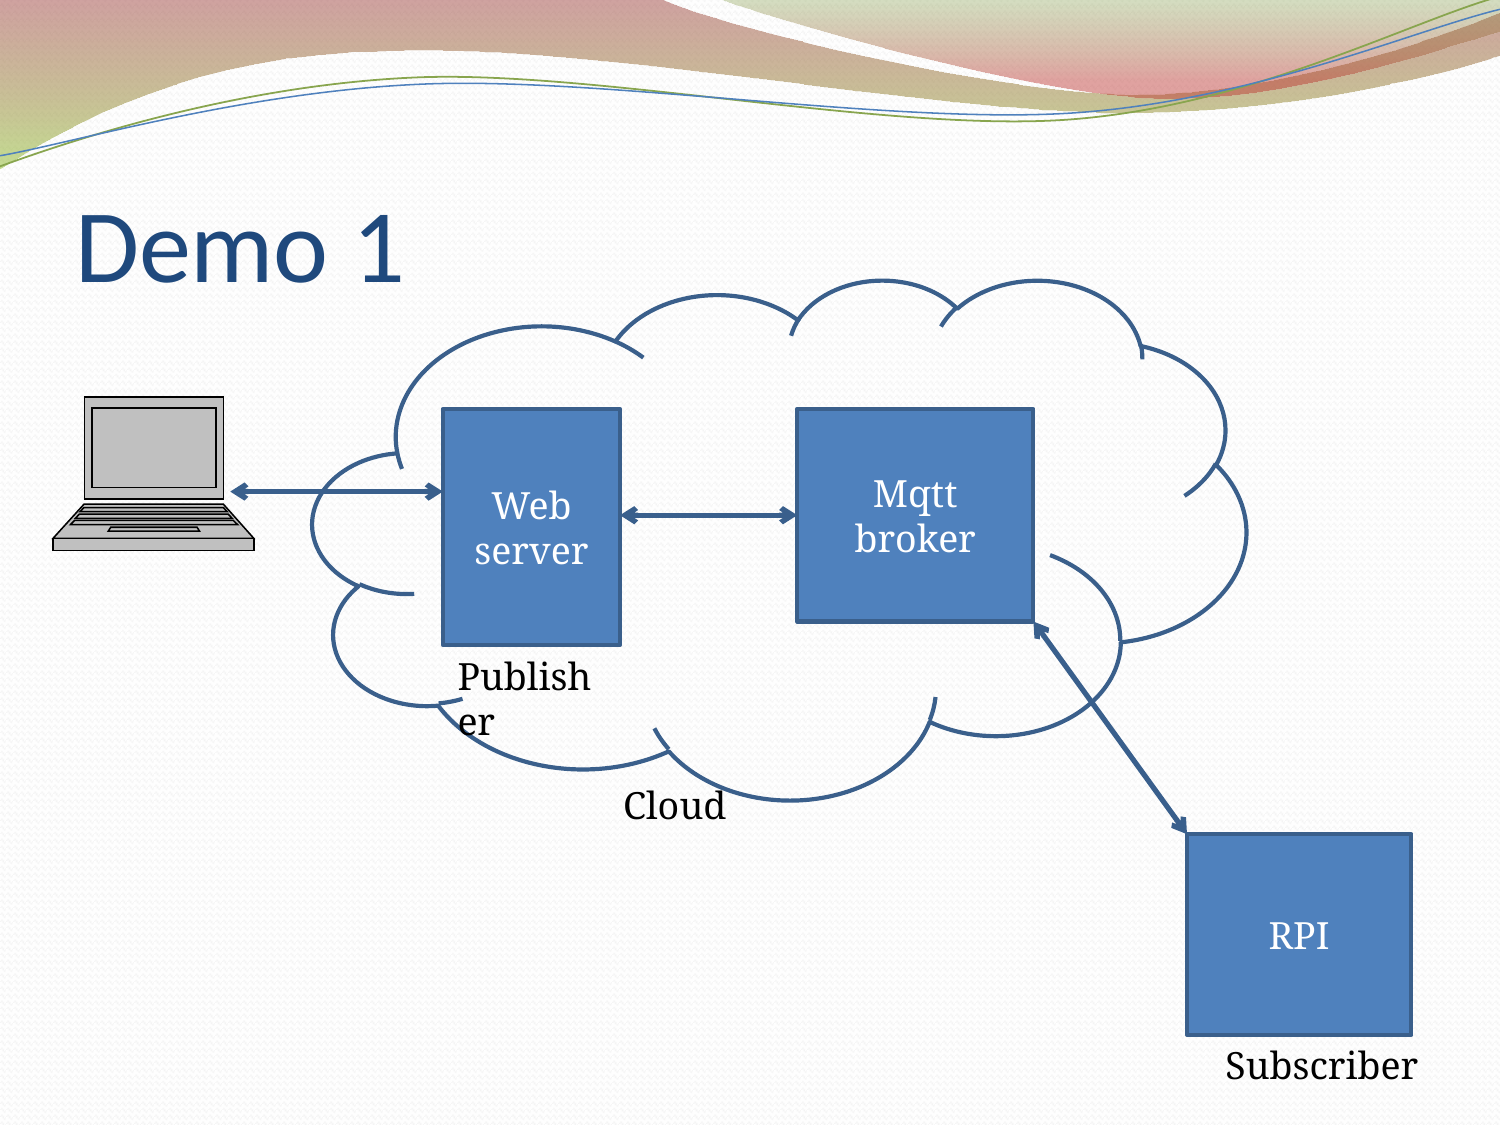

# Demo 1

Web server
Mqtt broker
Publisher
Cloud
RPI
Subscriber